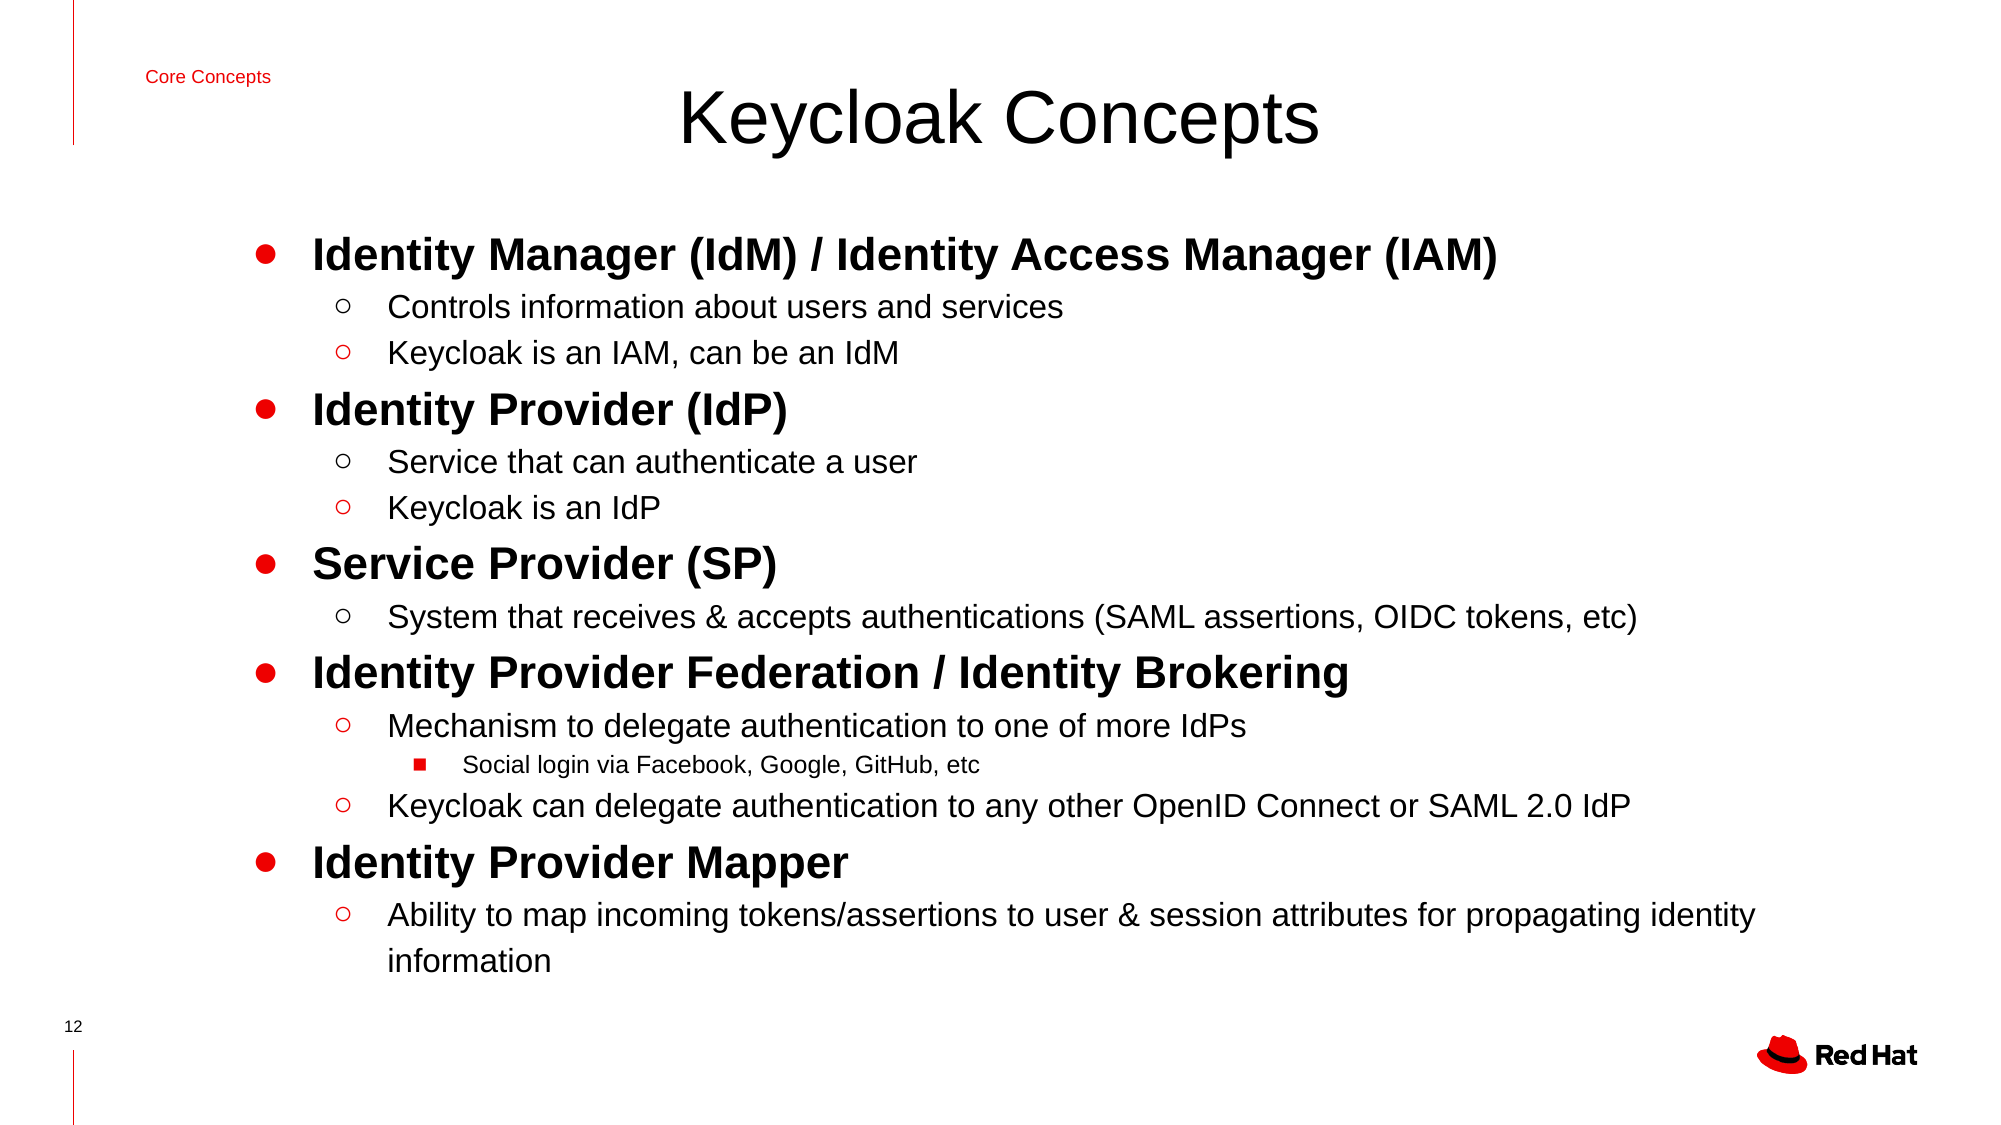

Core Concepts
# Keycloak Concepts
Identity Manager (IdM) / Identity Access Manager (IAM)
Controls information about users and services
Keycloak is an IAM, can be an IdM
Identity Provider (IdP)
Service that can authenticate a user
Keycloak is an IdP
Service Provider (SP)
System that receives & accepts authentications (SAML assertions, OIDC tokens, etc)
Identity Provider Federation / Identity Brokering
Mechanism to delegate authentication to one of more IdPs
Social login via Facebook, Google, GitHub, etc
Keycloak can delegate authentication to any other OpenID Connect or SAML 2.0 IdP
Identity Provider Mapper
Ability to map incoming tokens/assertions to user & session attributes for propagating identity information
12